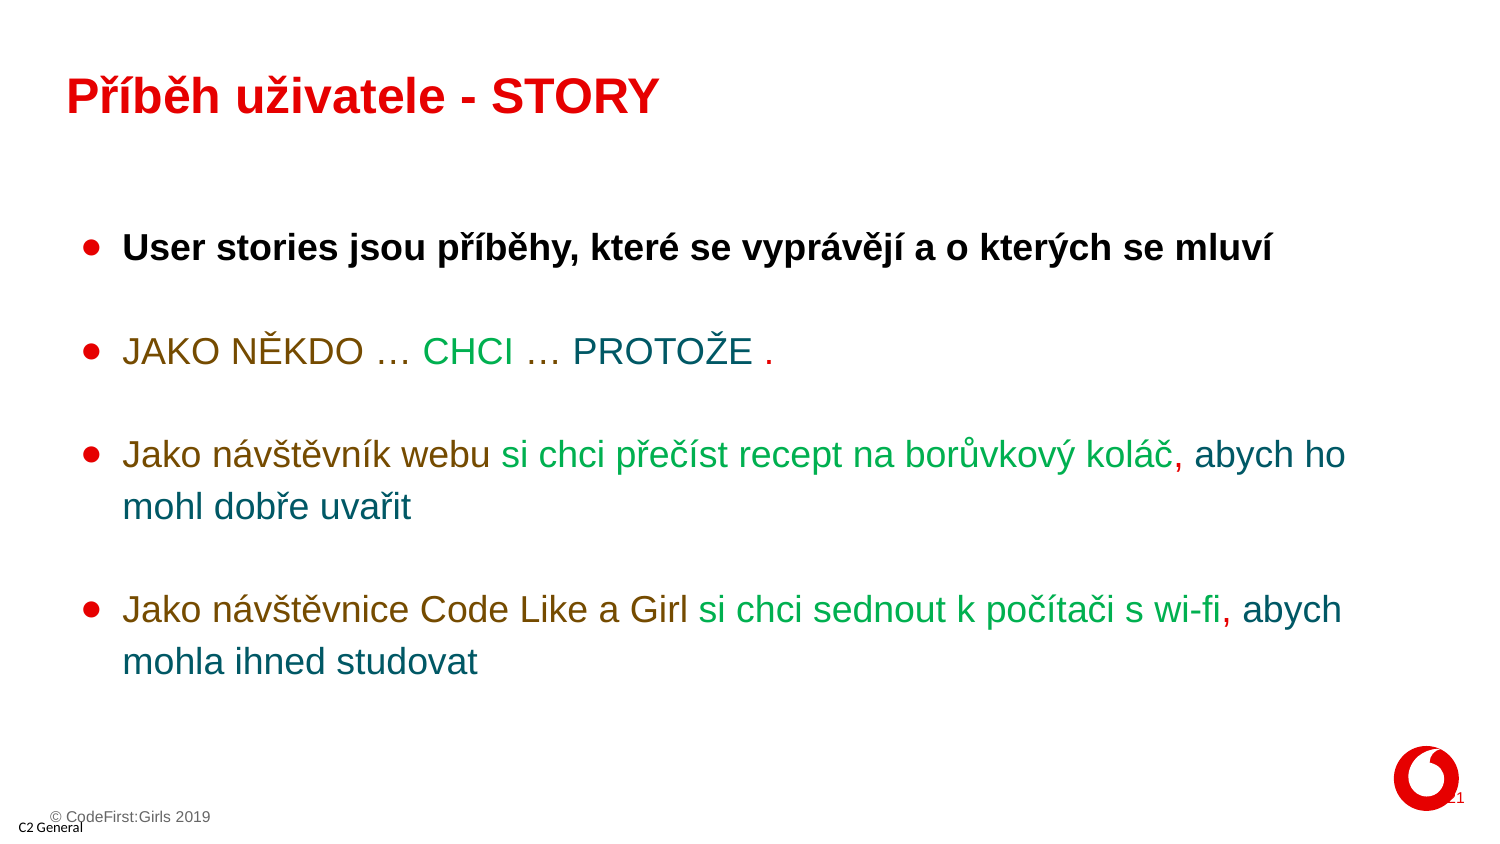

# Příběh uživatele - STORY
User stories jsou příběhy, které se vyprávějí a o kterých se mluví

JAKO NĚKDO … CHCI … PROTOŽE .

Jako návštěvník webu si chci přečíst recept na borůvkový koláč, abych ho mohl dobře uvařit

Jako návštěvnice Code Like a Girl si chci sednout k počítači s wi-fi, abych mohla ihned studovat
21